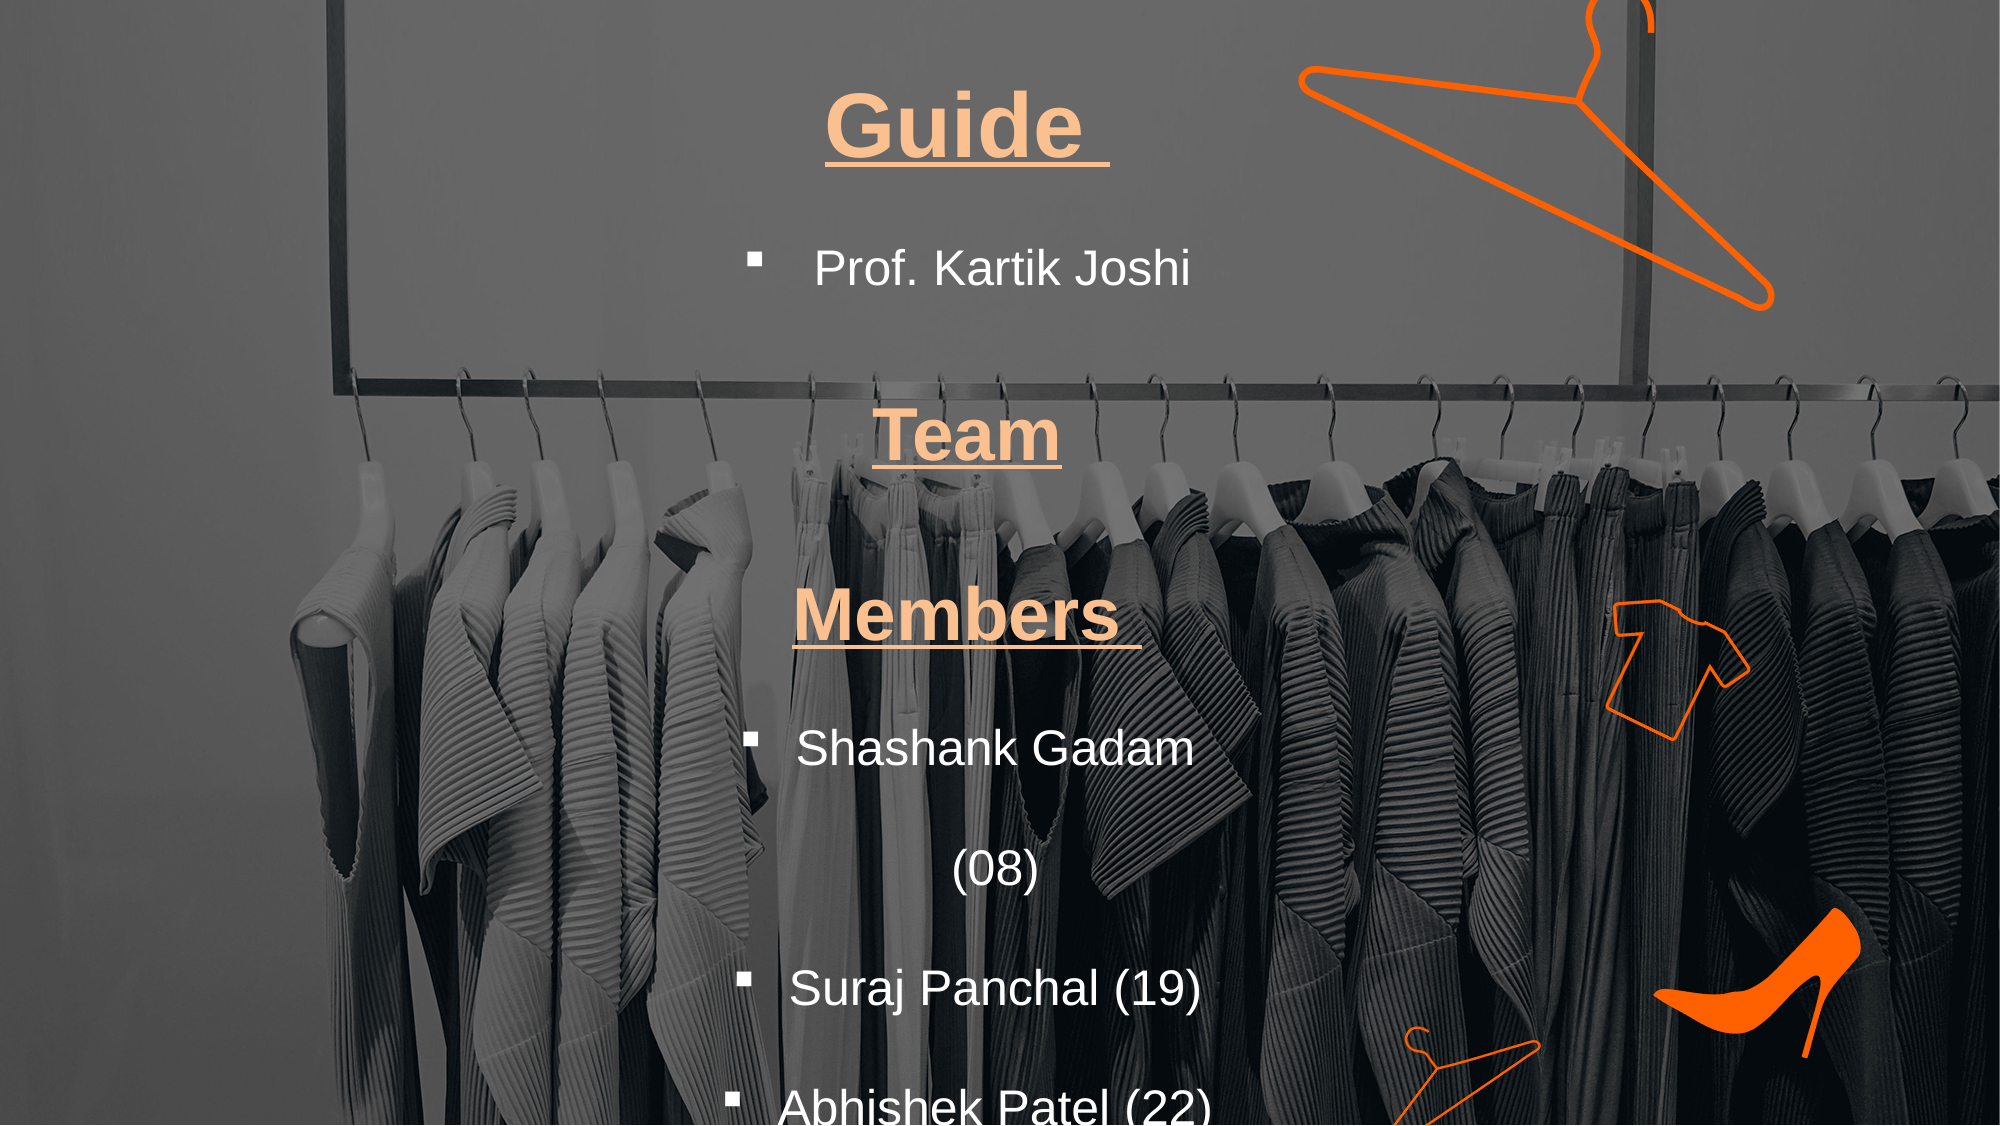

Guide
 Prof. Kartik Joshi
Team Members
Shashank Gadam (08)
Suraj Panchal (19)
Abhishek Patel (22)
Monil Shah (33)